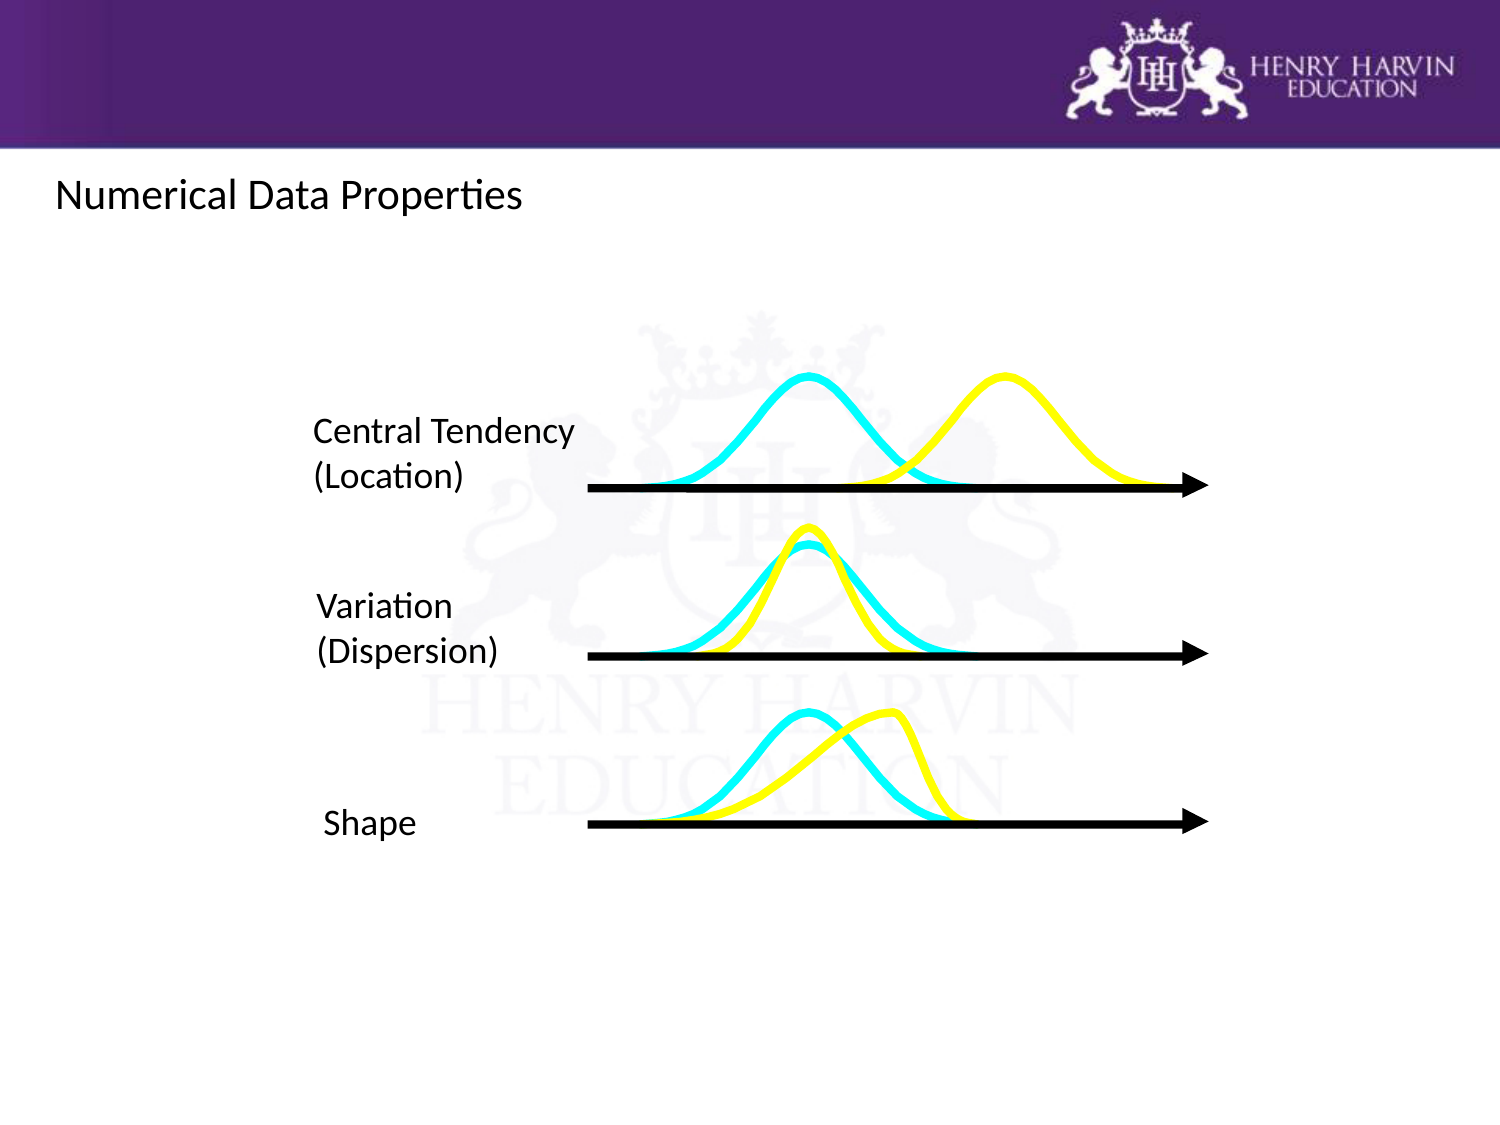

# Numerical Data Properties

Central Tendency (Location)

Variation (Dispersion)

Shape